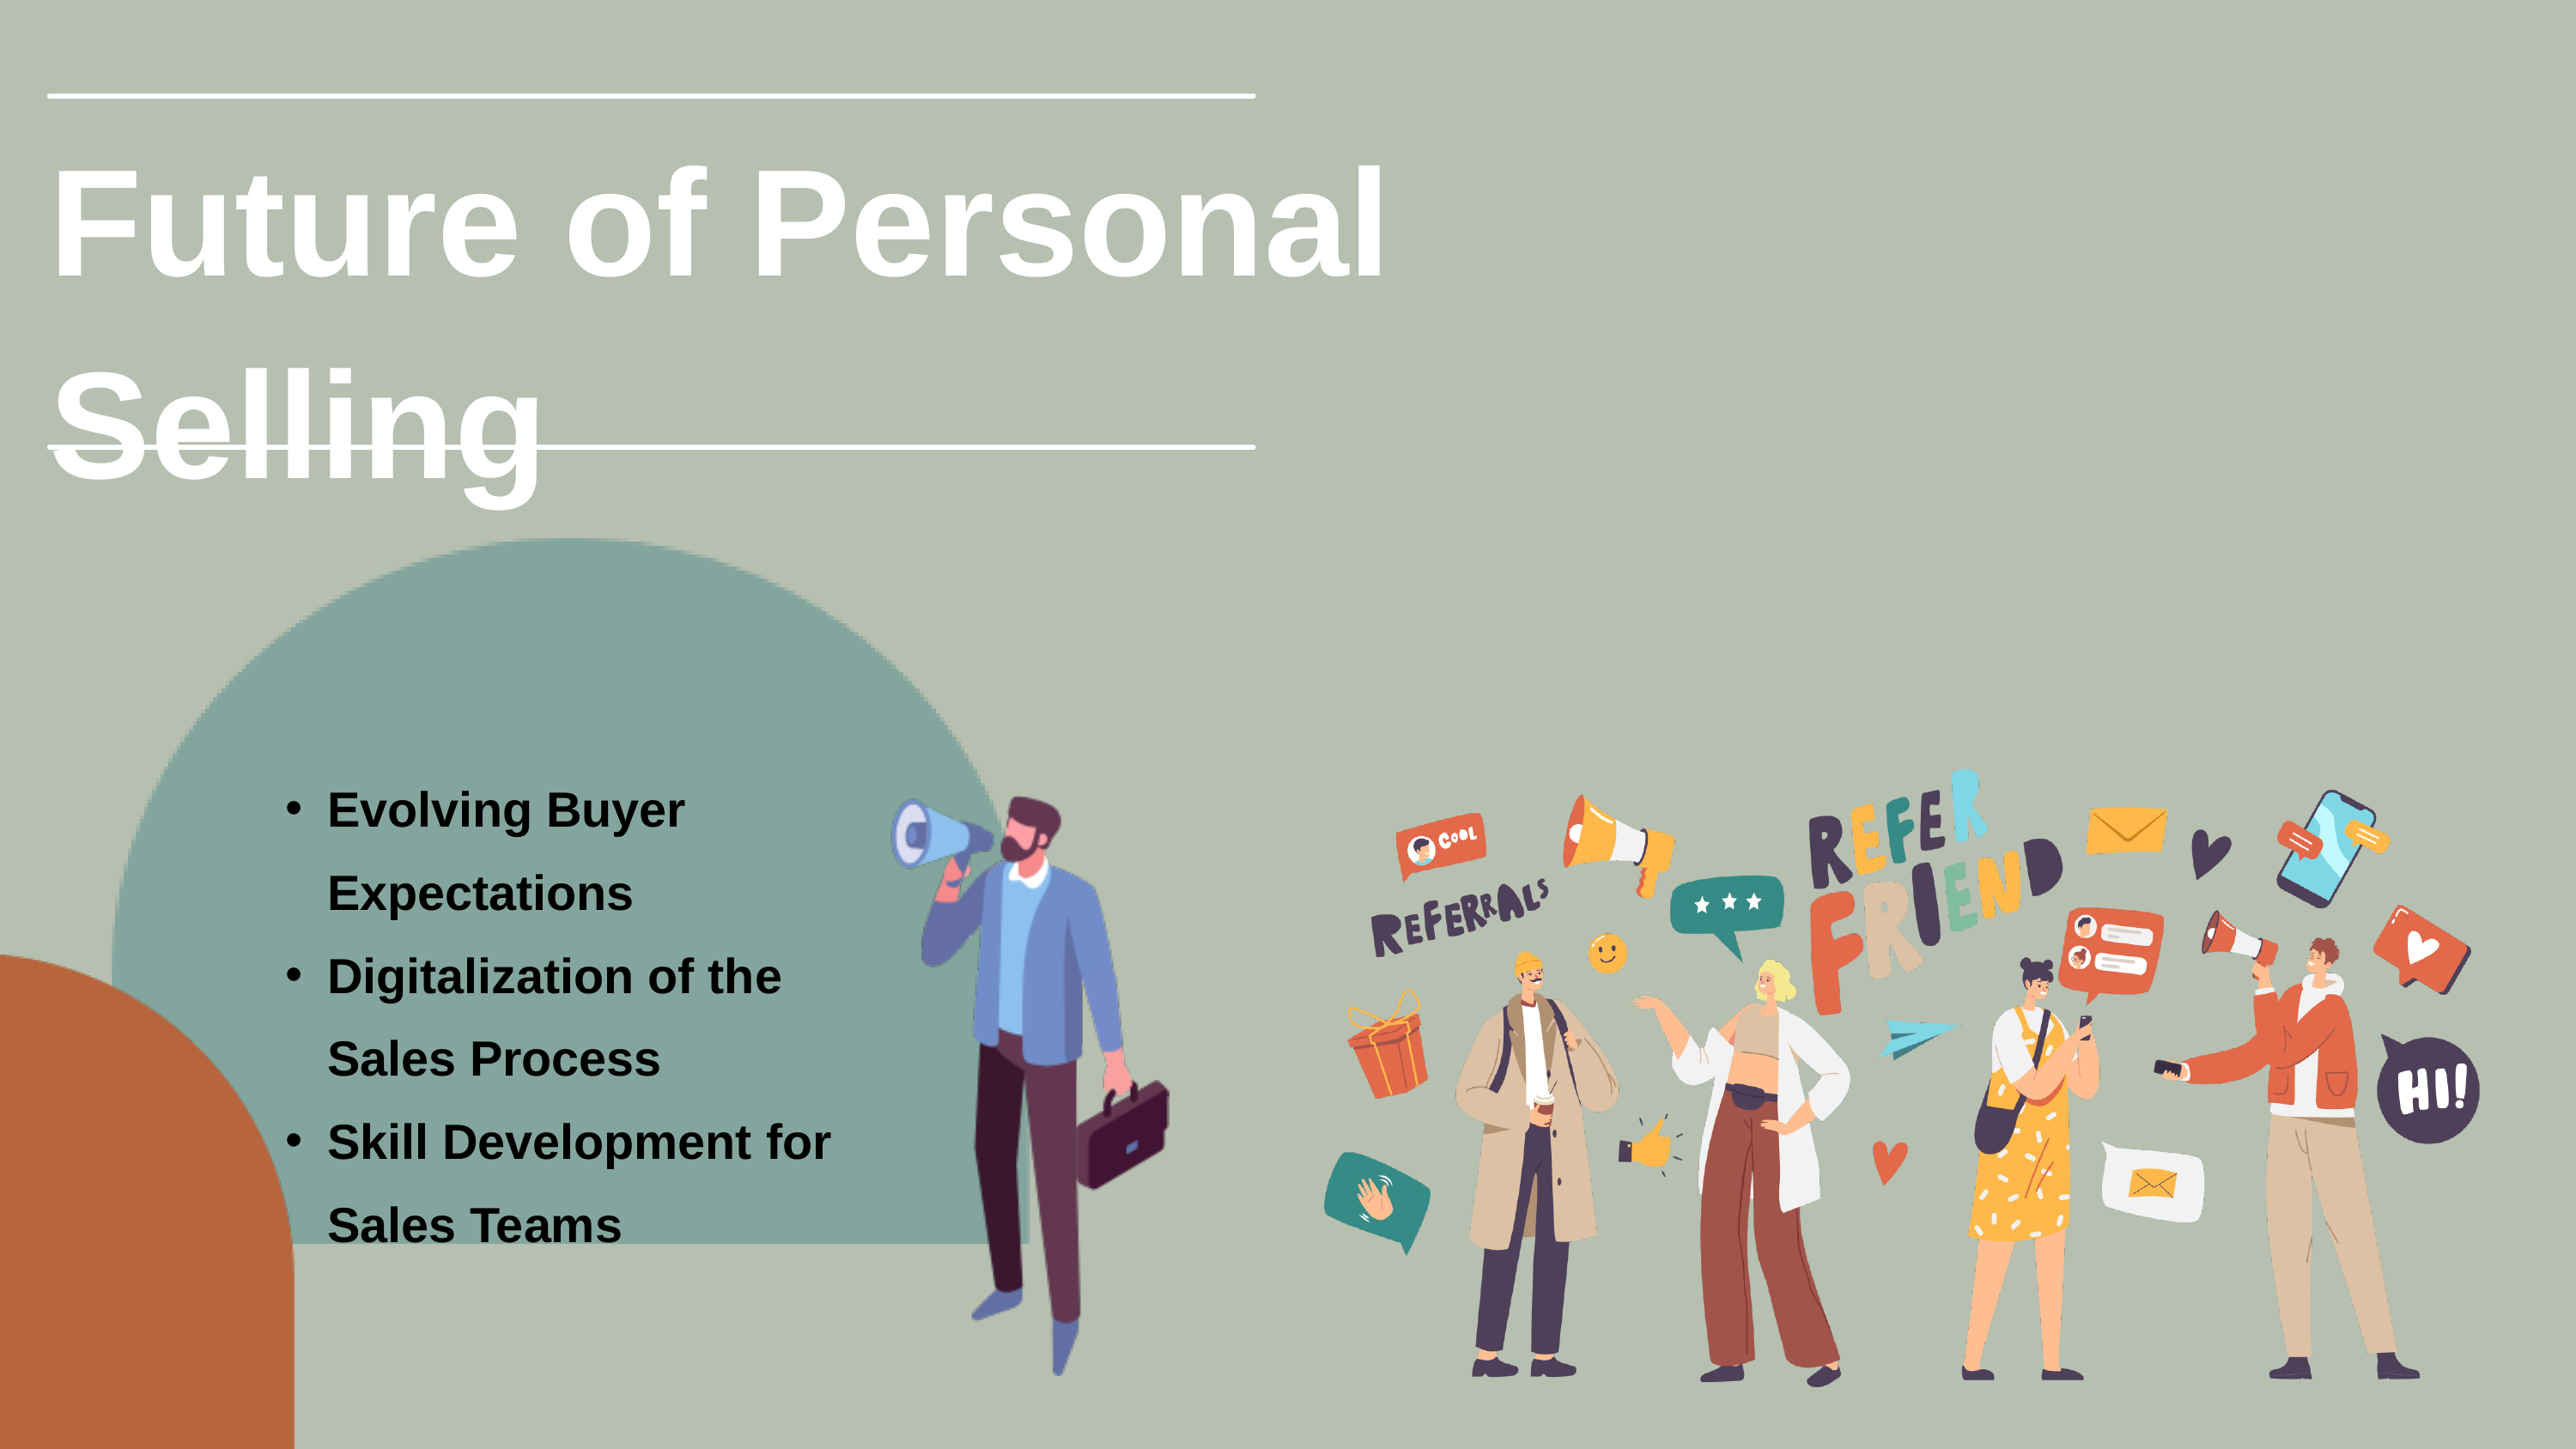

Future of Personal Selling

Evolving Buyer Expectations
Digitalization of the Sales Process
Skill Development for Sales Teams